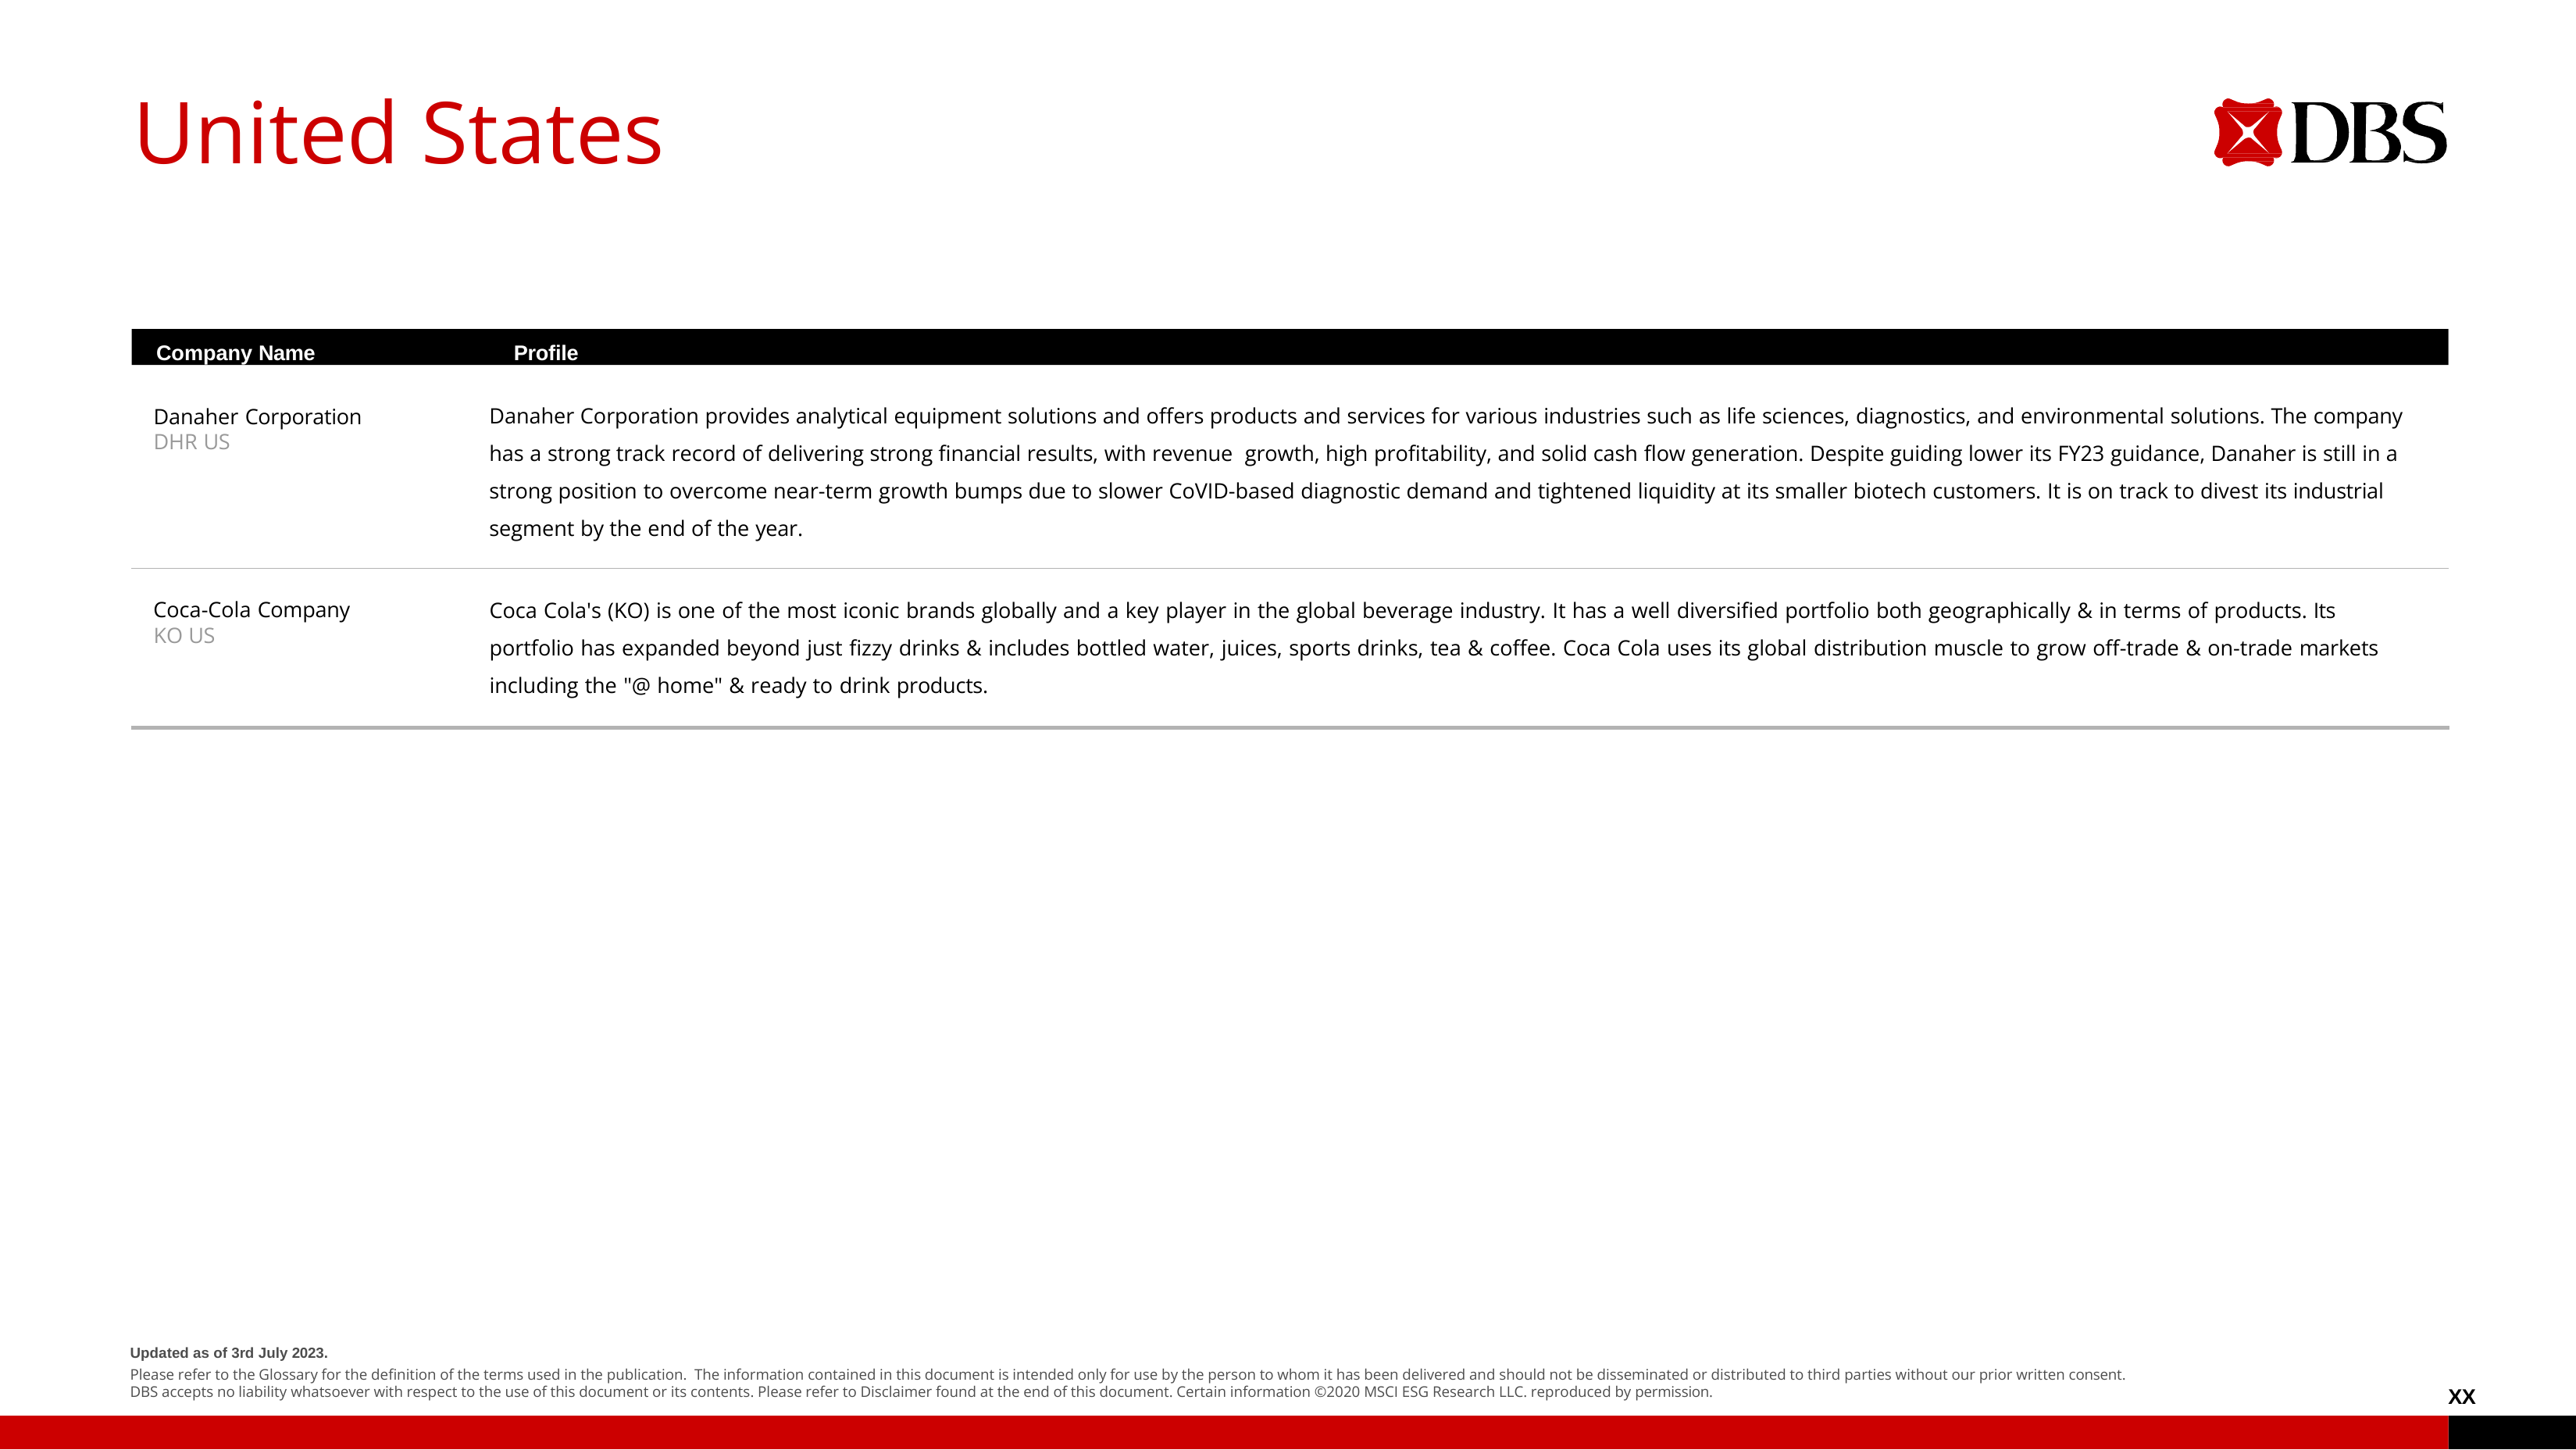

# United States

Company Name	Proﬁle
Danaher Corporation provides analytical equipment solutions and oﬀers products and services for various industries such as life sciences, diagnostics, and environmental solutions. The company has a strong track record of delivering strong ﬁnancial results, with revenue growth, high proﬁtability, and solid cash ﬂow generation. Despite guiding lower its FY23 guidance, Danaher is still in a strong position to overcome near-term growth bumps due to slower CoVID-based diagnostic demand and tightened liquidity at its smaller biotech customers. It is on track to divest its industrial segment by the end of the year.
Danaher Corporation DHR US

Coca Cola's (KO) is one of the most iconic brands globally and a key player in the global beverage industry. It has a well diversiﬁed portfolio both geographically & in terms of products. Its portfolio has expanded beyond just ﬁzzy drinks & includes bottled water, juices, sports drinks, tea & coﬀee. Coca Cola uses its global distribution muscle to grow oﬀ-trade & on-trade markets including the "@ home" & ready to drink products.
Coca-Cola Company KO US

Updated as of 3rd July 2023.
Please refer to the Glossary for the deﬁnition of the terms used in the publication. The information contained in this document is intended only for use by the person to whom it has been delivered and should not be disseminated or distributed to third parties without our prior written consent. DBS accepts no liability whatsoever with respect to the use of this document or its contents. Please refer to Disclaimer found at the end of this document. Certain information ©2020 MSCI ESG Research LLC. reproduced by permission.
XX